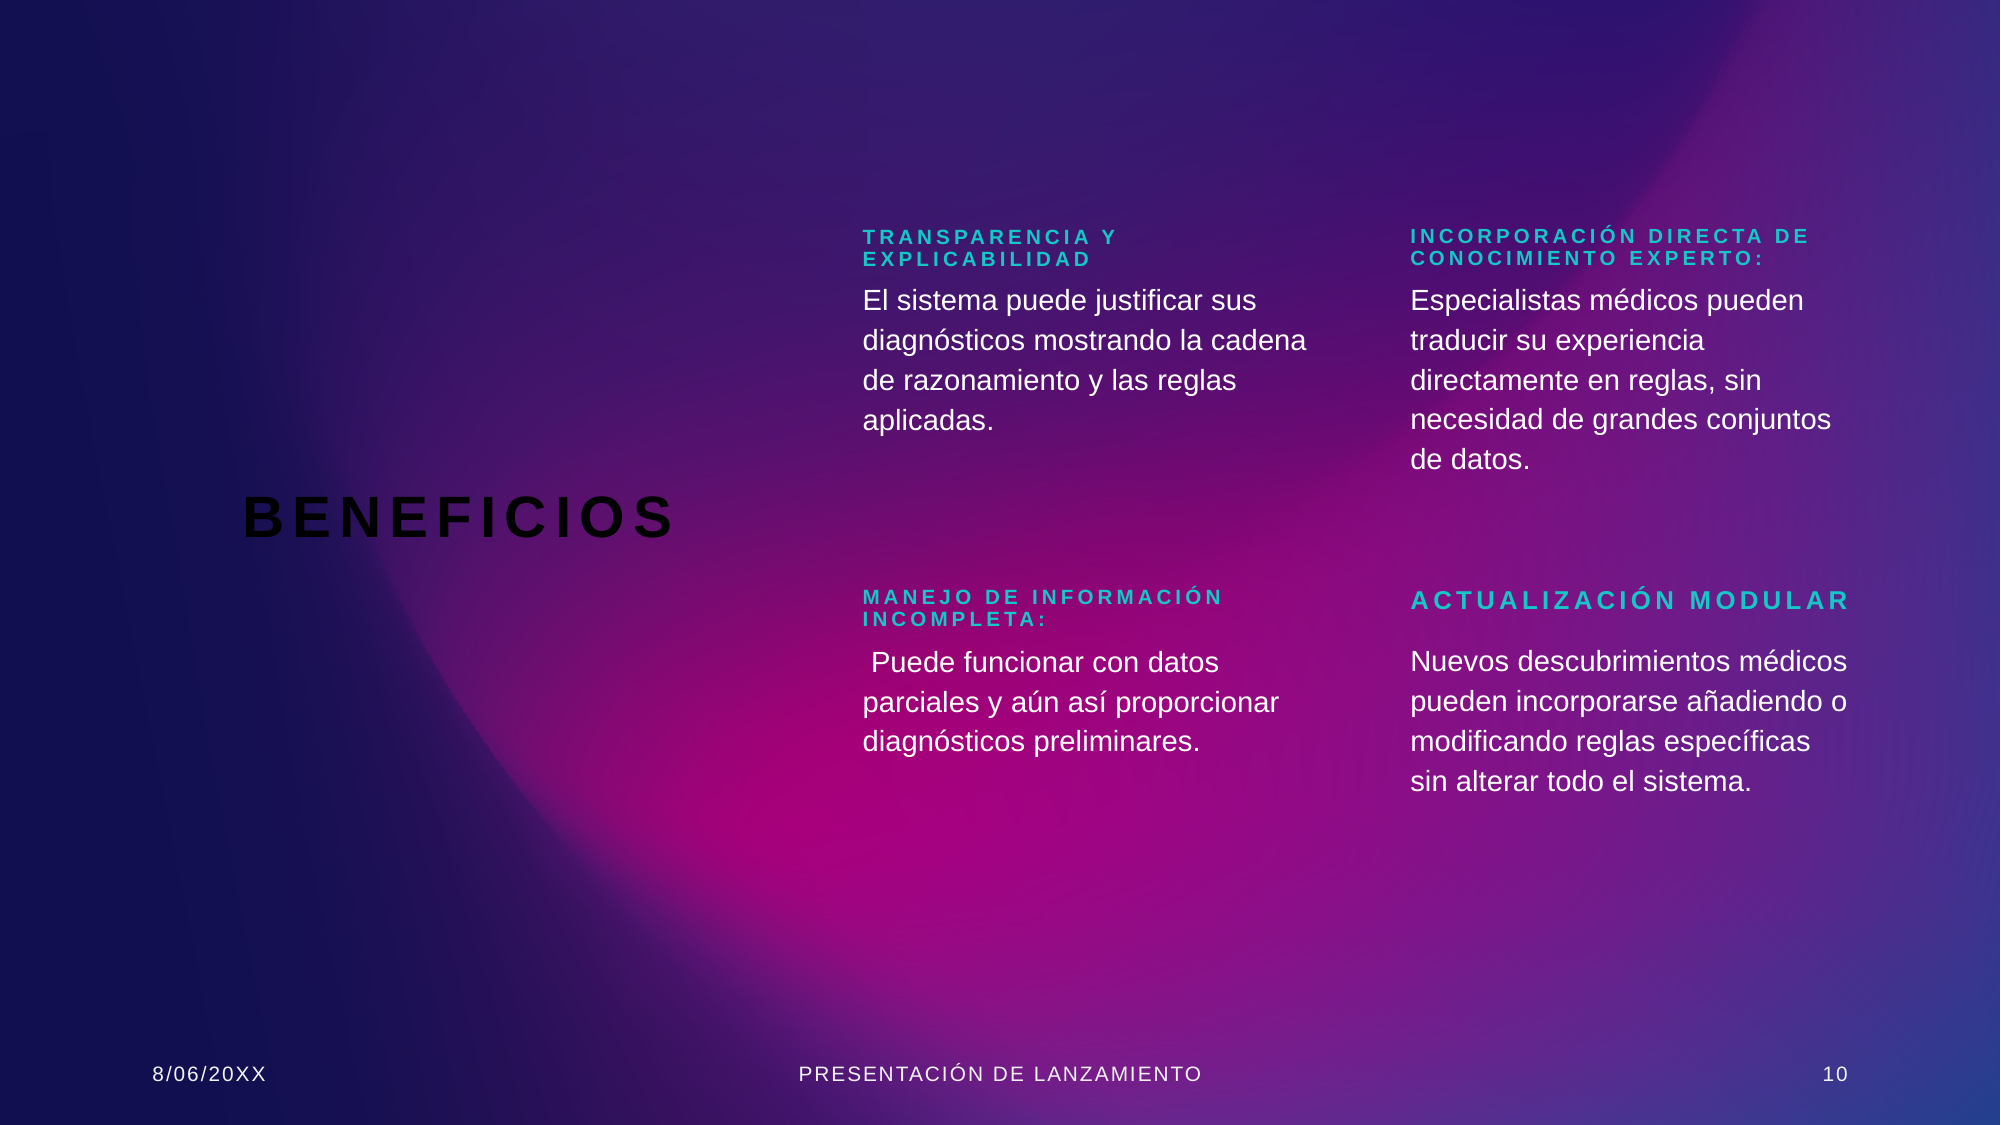

Transparencia y explicabilidad
Incorporación directa de conocimiento experto:
El sistema puede justificar sus diagnósticos mostrando la cadena de razonamiento y las reglas aplicadas.
Especialistas médicos pueden traducir su experiencia directamente en reglas, sin necesidad de grandes conjuntos de datos.
# Beneficios
Manejo de información incompleta:
Actualización modular
Nuevos descubrimientos médicos pueden incorporarse añadiendo o modificando reglas específicas sin alterar todo el sistema.
 Puede funcionar con datos parciales y aún así proporcionar diagnósticos preliminares.
8/06/20XX
PRESENTACIÓN DE LANZAMIENTO
10